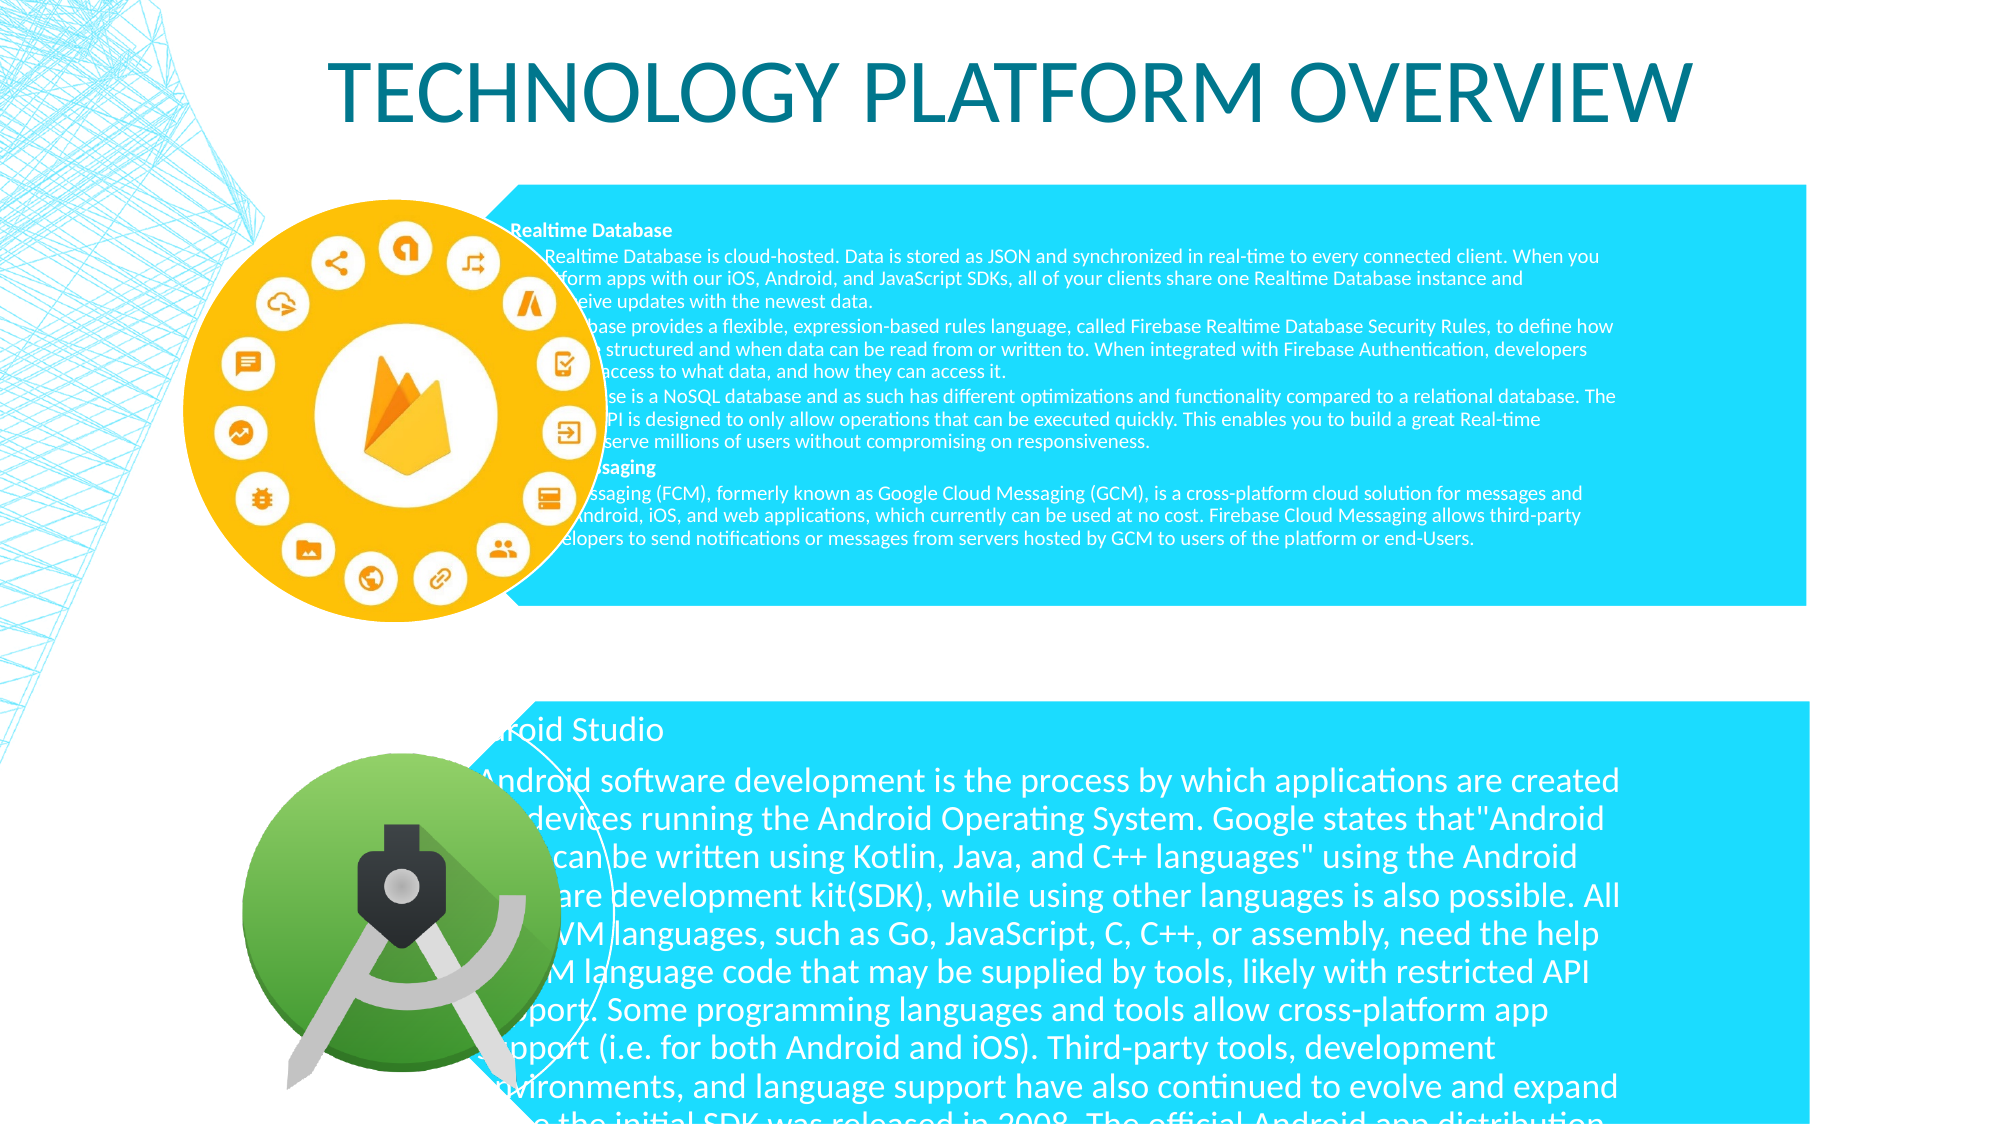

# Technology platform overview
FireBase
Firebase Realtime Database
The Firebase Realtime Database is cloud-hosted. Data is stored as JSON and synchronized in real-time to every connected client. When you build cross-platform apps with our iOS, Android, and JavaScript SDKs, all of your clients share one Realtime Database instance and automatically receive updates with the newest data.
The Realtime Database provides a flexible, expression-based rules language, called Firebase Realtime Database Security Rules, to define how your data should be structured and when data can be read from or written to. When integrated with Firebase Authentication, developers can define who has access to what data, and how they can access it.
The Realtime Database is a NoSQL database and as such has different optimizations and functionality compared to a relational database. The Realtime Database API is designed to only allow operations that can be executed quickly. This enables you to build a great Real-time experience that can serve millions of users without compromising on responsiveness.
Firebase Cloud Messaging
Firebase Cloud Messaging (FCM), formerly known as Google Cloud Messaging (GCM), is a cross-platform cloud solution for messages and notifications for Android, iOS, and web applications, which currently can be used at no cost. Firebase Cloud Messaging allows third-party application developers to send notifications or messages from servers hosted by GCM to users of the platform or end-Users.
Android Studio
Android software development is the process by which applications are created for devices running the Android Operating System. Google states that"Android apps can be written using Kotlin, Java, and C++ languages" using the Android software development kit(SDK), while using other languages is also possible. All non-JVM languages, such as Go, JavaScript, C, C++, or assembly, need the help of JVM language code that may be supplied by tools, likely with restricted API support. Some programming languages and tools allow cross-platform app support (i.e. for both Android and iOS). Third-party tools, development environments, and language support have also continued to evolve and expand since the initial SDK was released in 2008. The official Android app distribution mechanism to end-users is Google Play; it also allows staged gradual app release, as well as the distribution of pre-release app versions to testers.